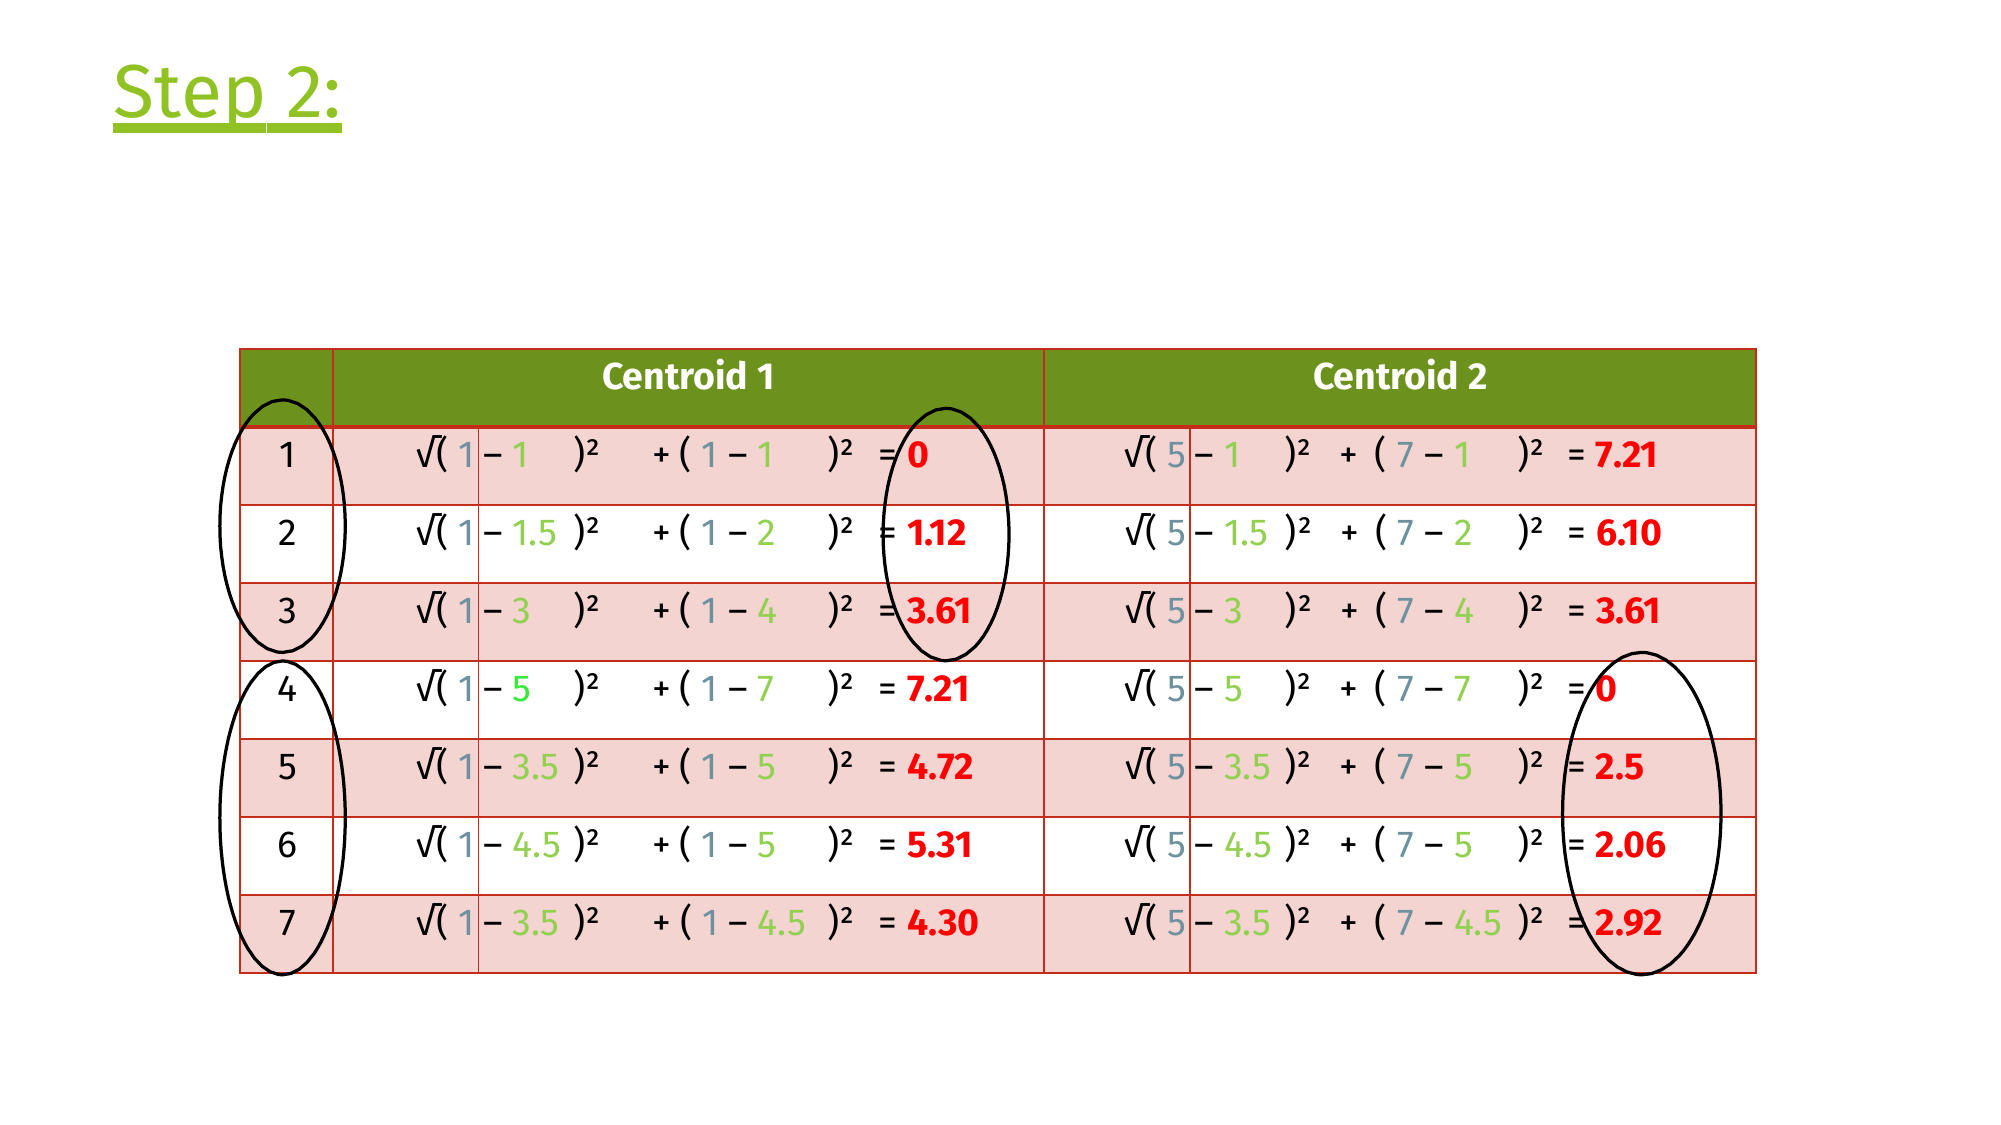

# Step 2:
|  | Centroid 1 |  |  |  |  |  |  | Centroid 2 |  |  |  |  |  |  |  |
| --- | --- | --- | --- | --- | --- | --- | --- | --- | --- | --- | --- | --- | --- | --- | --- |
| 1 | √( 1 | – 1 | )² | + | ( 1 – 1 | )² | = 0 | √( 5 | – 1 | )² | + | ( 7 | – 1 | )² | = 7.21 |
| 2 | √( 1 | – 1.5 | )² | + | ( 1 – 2 | )² | = 1.12 | √( 5 | – 1.5 | )² | + | ( 7 | – 2 | )² | = 6.10 |
| 3 | √( 1 | – 3 | )² | + | ( 1 – 4 | )² | = 3.61 | √( 5 | – 3 | )² | + | ( 7 | – 4 | )² | = 3.61 |
| 4 | √( 1 | – 5 | )² | + | ( 1 – 7 | )² | = 7.21 | √( 5 | – 5 | )² | + | ( 7 | – 7 | )² | = 0 |
| 5 | √( 1 | – 3.5 | )² | + | ( 1 – 5 | )² | = 4.72 | √( 5 | – 3.5 | )² | + | ( 7 | – 5 | )² | = 2.5 |
| 6 | √( 1 | – 4.5 | )² | + | ( 1 – 5 | )² | = 5.31 | √( 5 | – 4.5 | )² | + | ( 7 | – 5 | )² | = 2.06 |
| 7 | √( 1 | – 3.5 | )² | + | ( 1 – 4.5 | )² | = 4.30 | √( 5 | – 3.5 | )² | + | ( 7 | – 4.5 | )² | = 2.92 |